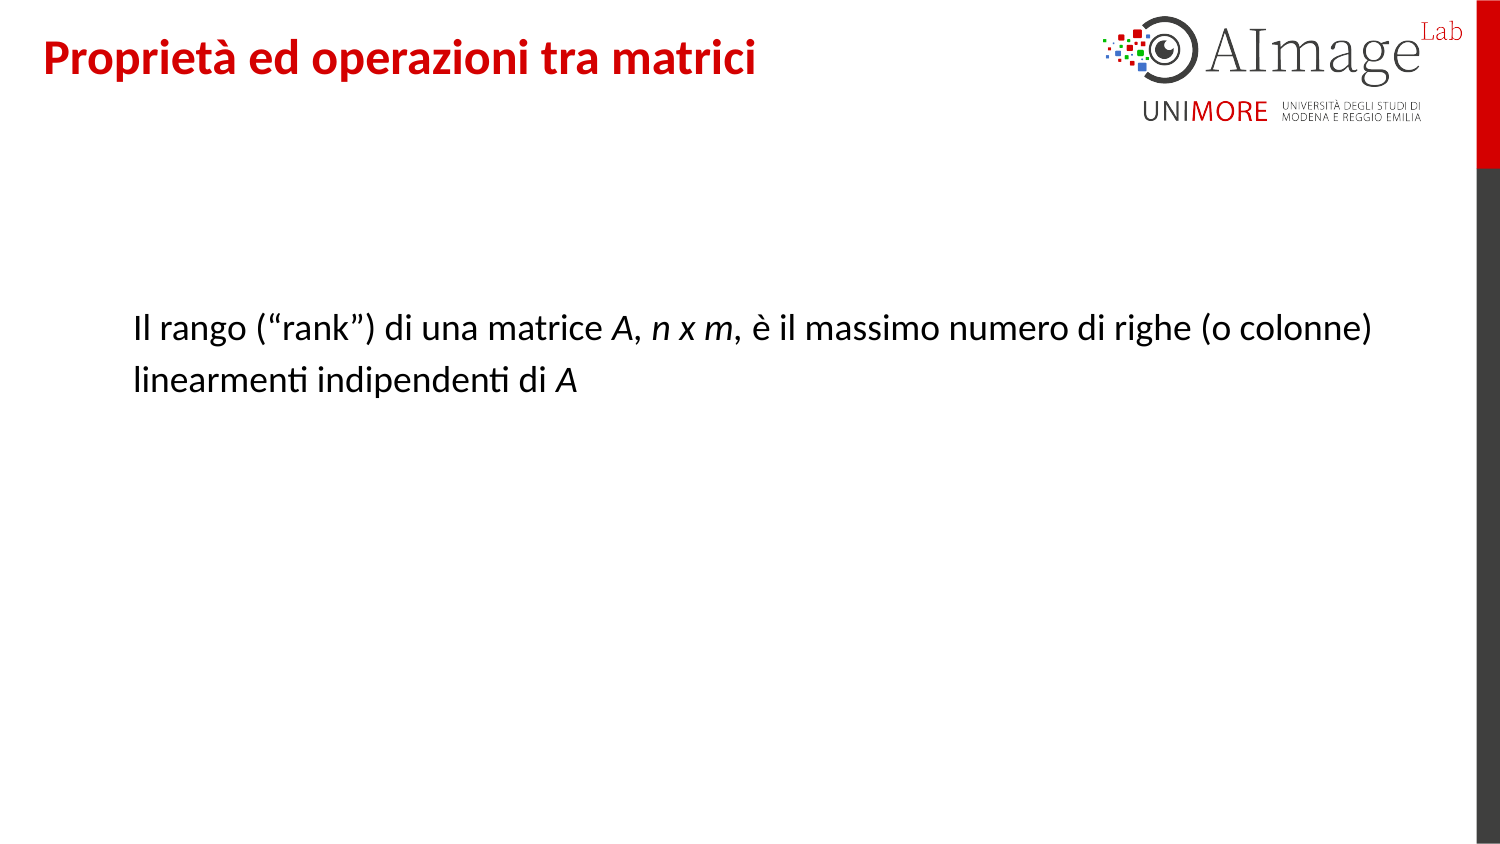

Proprietà ed operazioni tra matrici

Il rango (“rank”) di una matrice A, n x m, è il massimo numero di righe (o colonne) linearmenti indipendenti di A